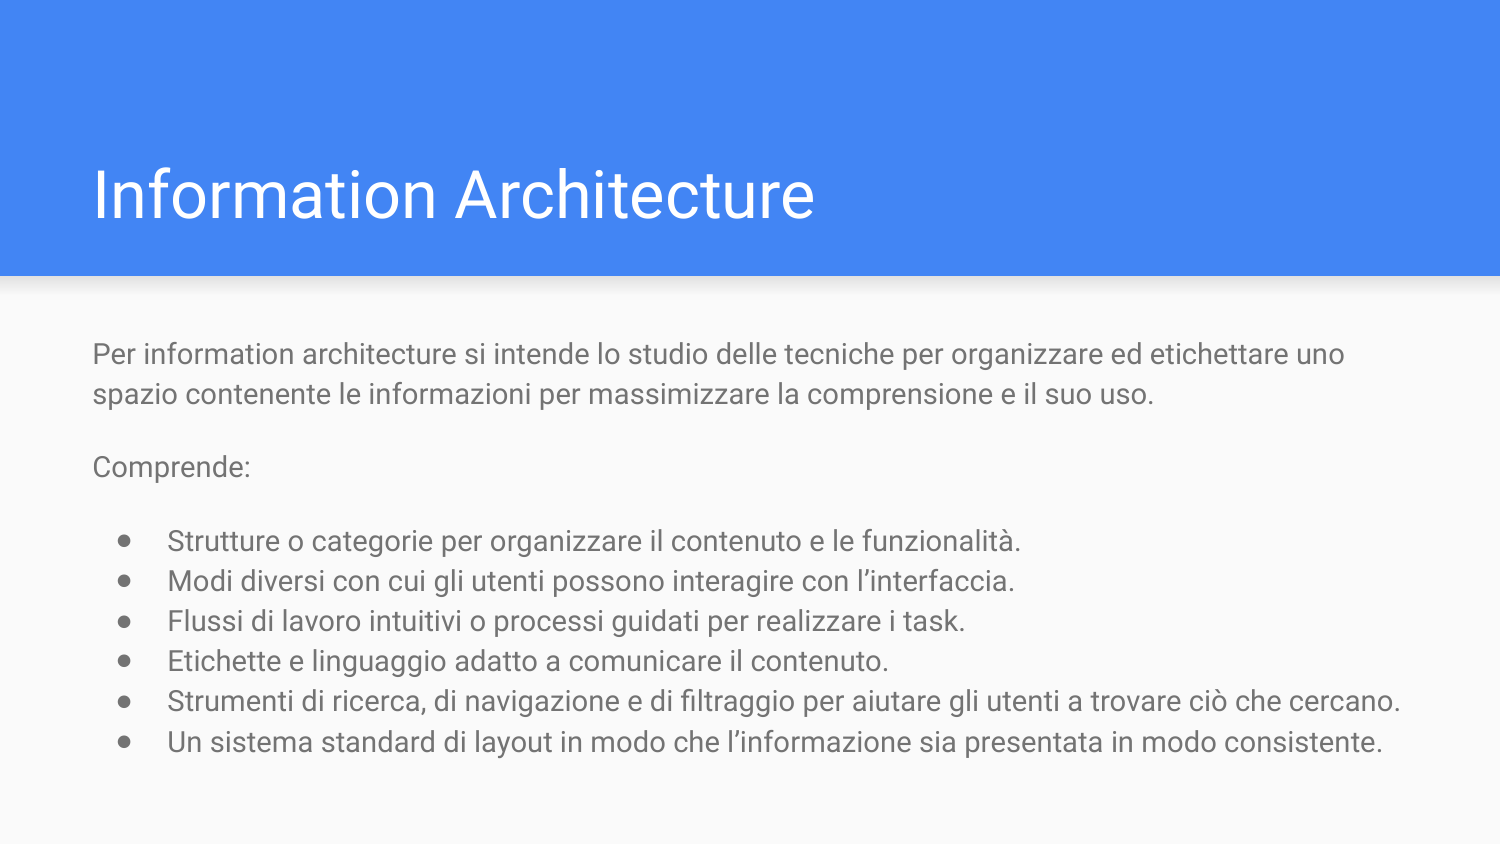

# Information Architecture
Per information architecture si intende lo studio delle tecniche per organizzare ed etichettare uno spazio contenente le informazioni per massimizzare la comprensione e il suo uso.
Comprende:
Strutture o categorie per organizzare il contenuto e le funzionalità.
Modi diversi con cui gli utenti possono interagire con l’interfaccia.
Flussi di lavoro intuitivi o processi guidati per realizzare i task.
Etichette e linguaggio adatto a comunicare il contenuto.
Strumenti di ricerca, di navigazione e di filtraggio per aiutare gli utenti a trovare ciò che cercano.
Un sistema standard di layout in modo che l’informazione sia presentata in modo consistente.